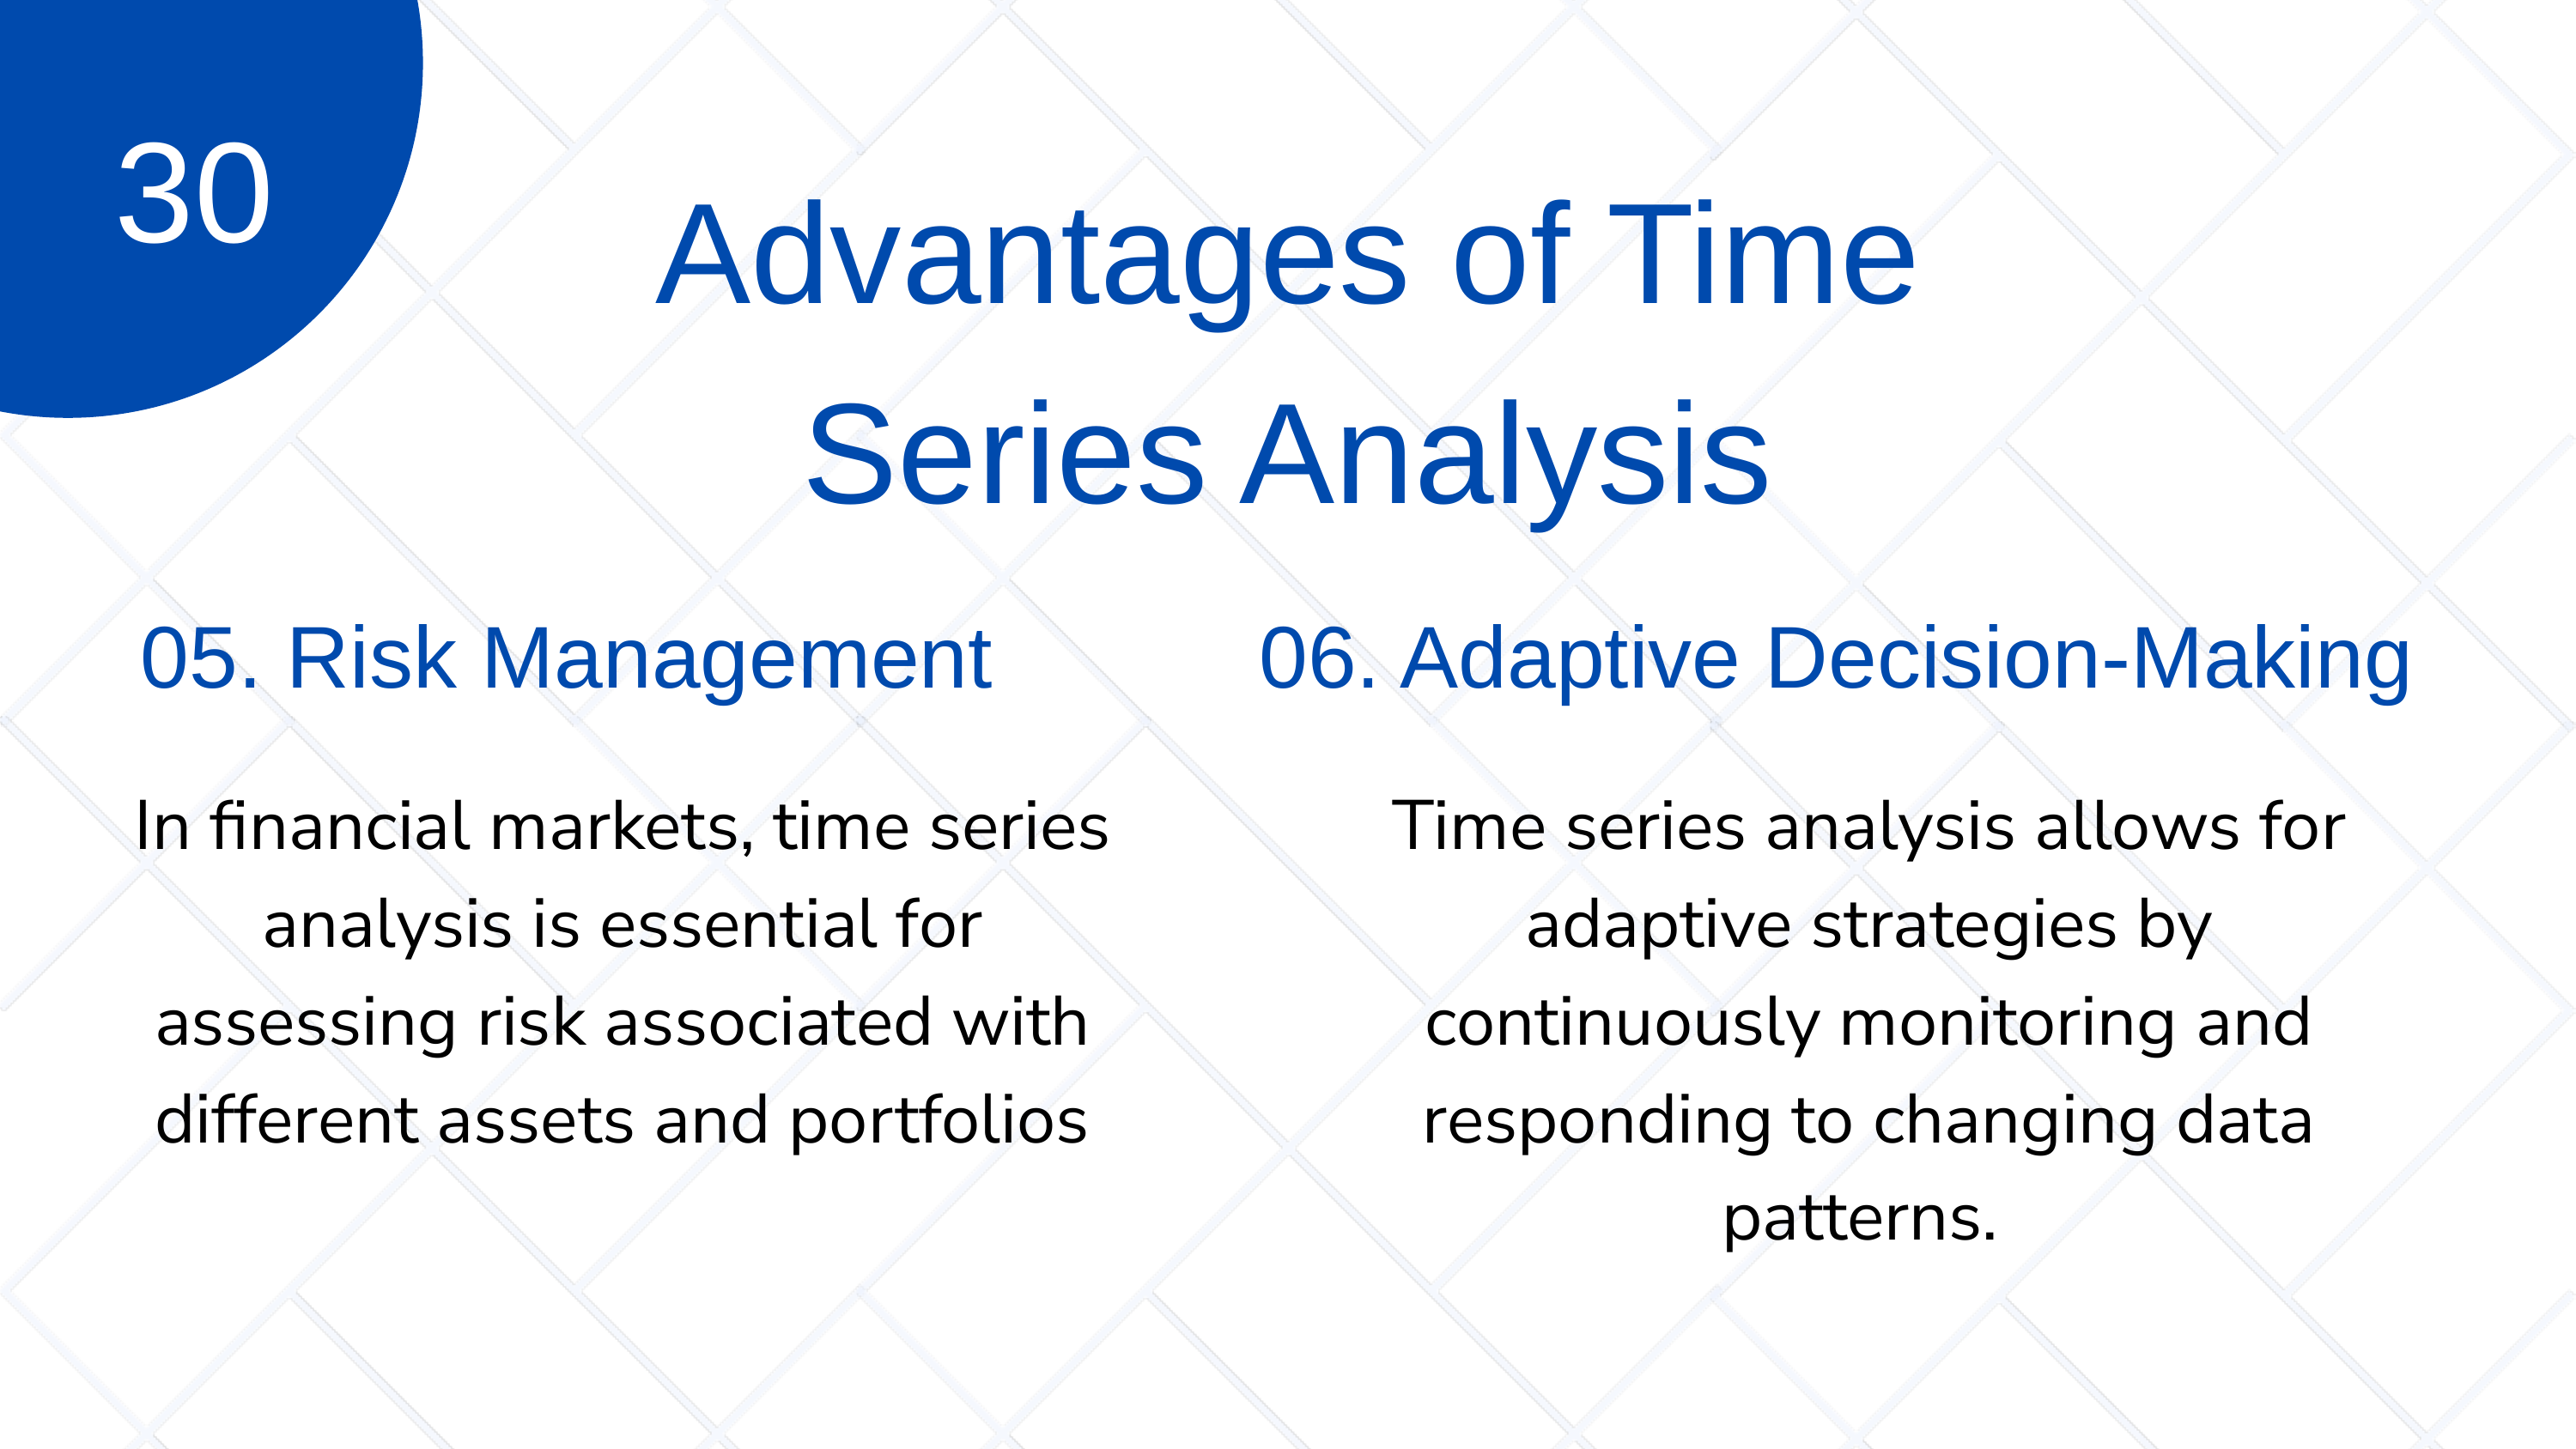

30
Advantages of Time Series Analysis
05. Risk Management
06. Adaptive Decision-Making
In financial markets, time series analysis is essential for assessing risk associated with different assets and portfolios
Time series analysis allows for adaptive strategies by continuously monitoring and responding to changing data patterns.